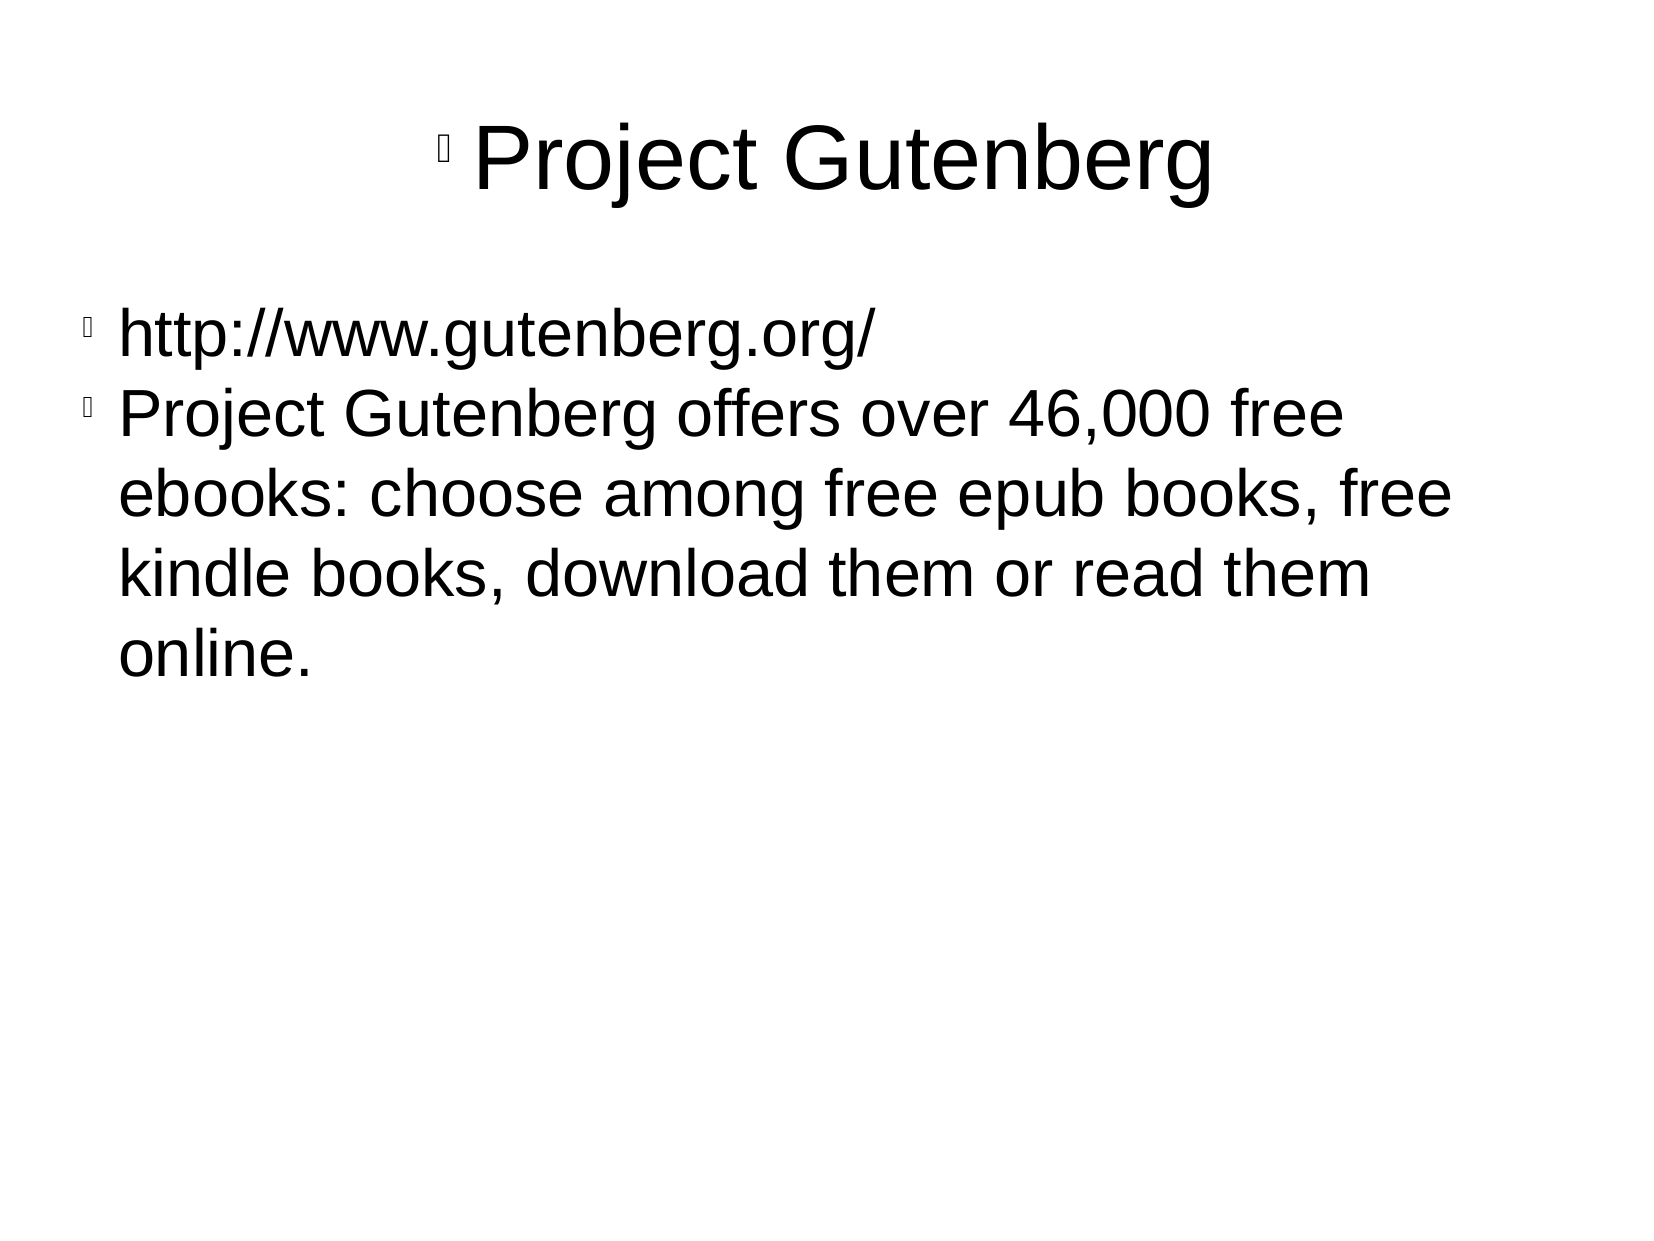

Project Gutenberg
http://www.gutenberg.org/
Project Gutenberg offers over 46,000 free ebooks: choose among free epub books, free kindle books, download them or read them online.